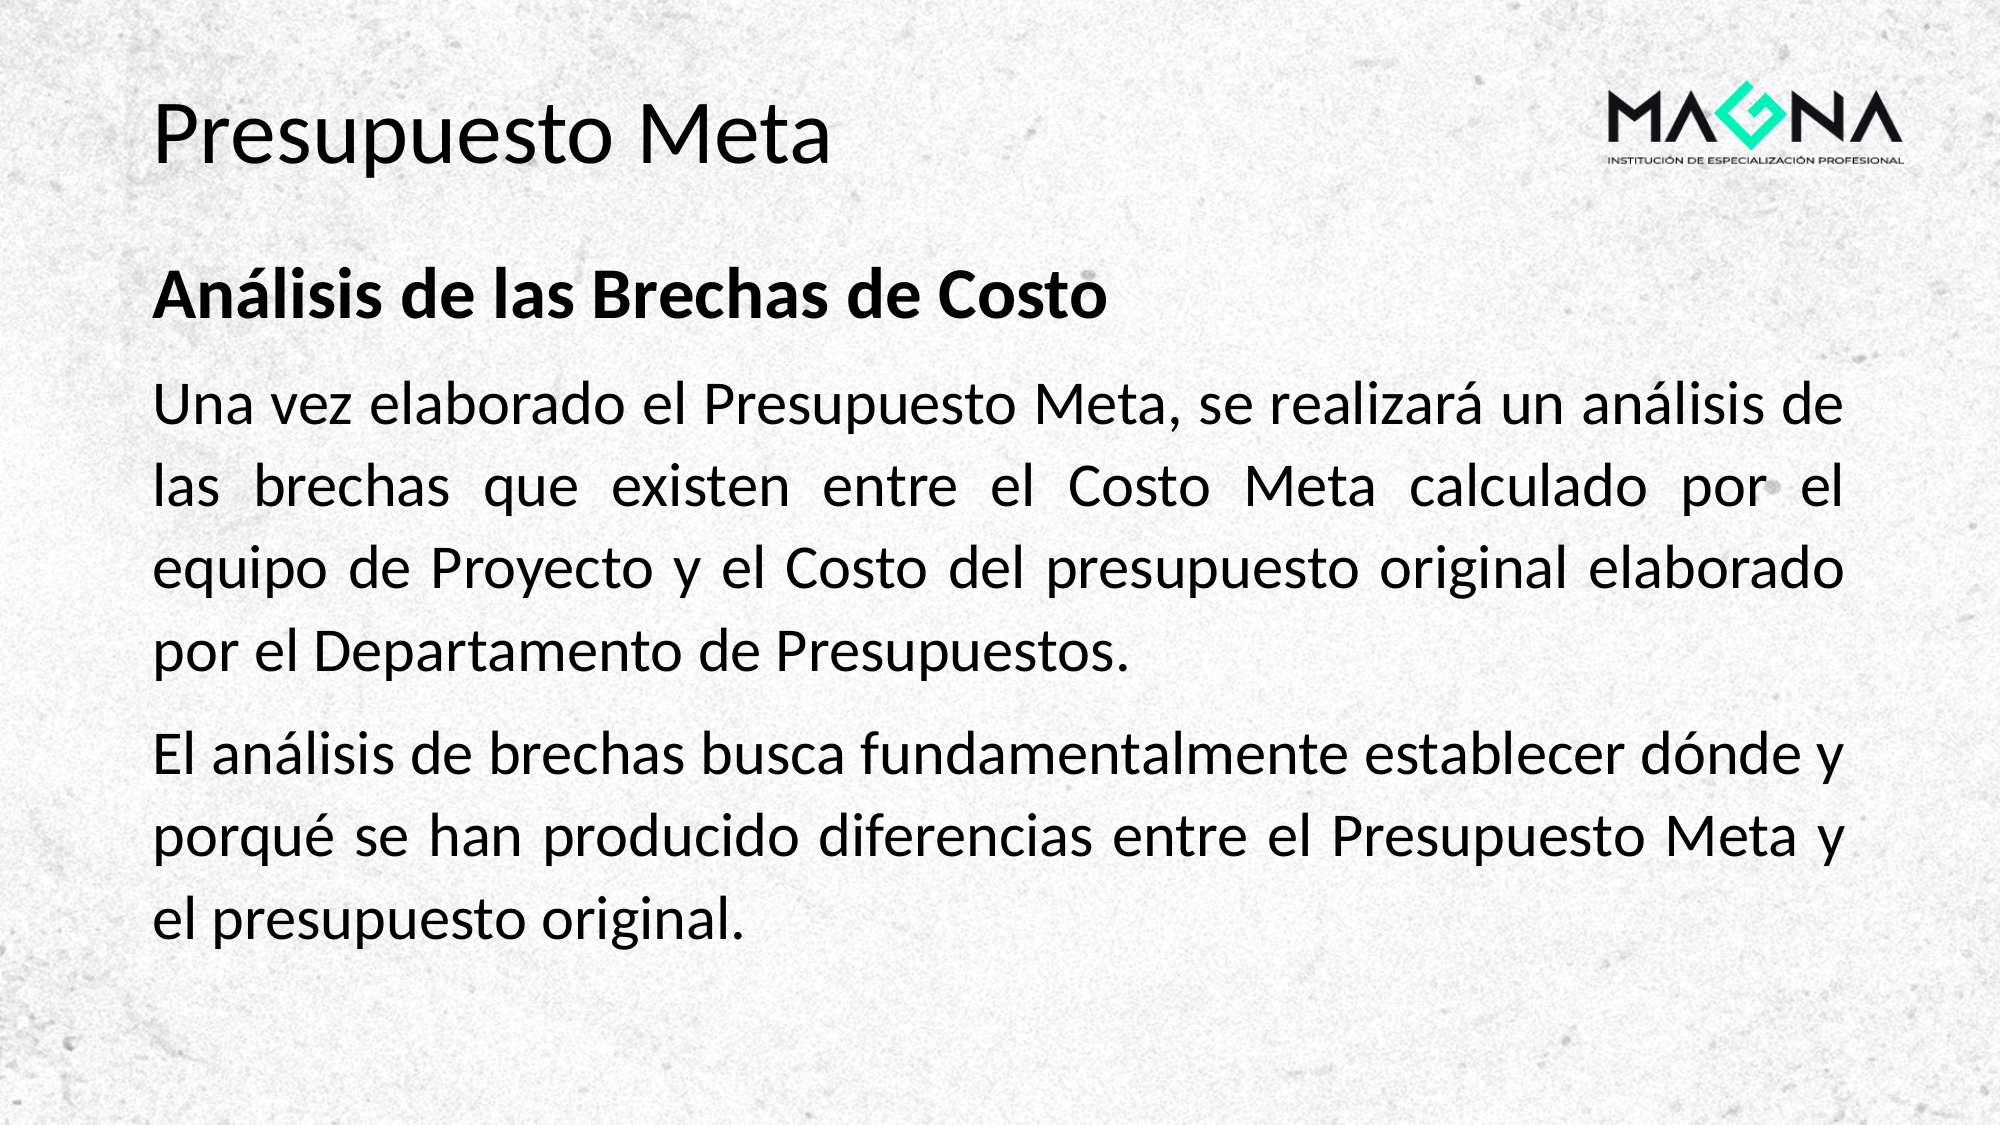

# Presupuesto Meta
Análisis de las Brechas de Costo
Una vez elaborado el Presupuesto Meta, se realizará un análisis de las brechas que existen entre el Costo Meta calculado por el equipo de Proyecto y el Costo del presupuesto original elaborado por el Departamento de Presupuestos.
El análisis de brechas busca fundamentalmente establecer dónde y porqué se han producido diferencias entre el Presupuesto Meta y el presupuesto original.